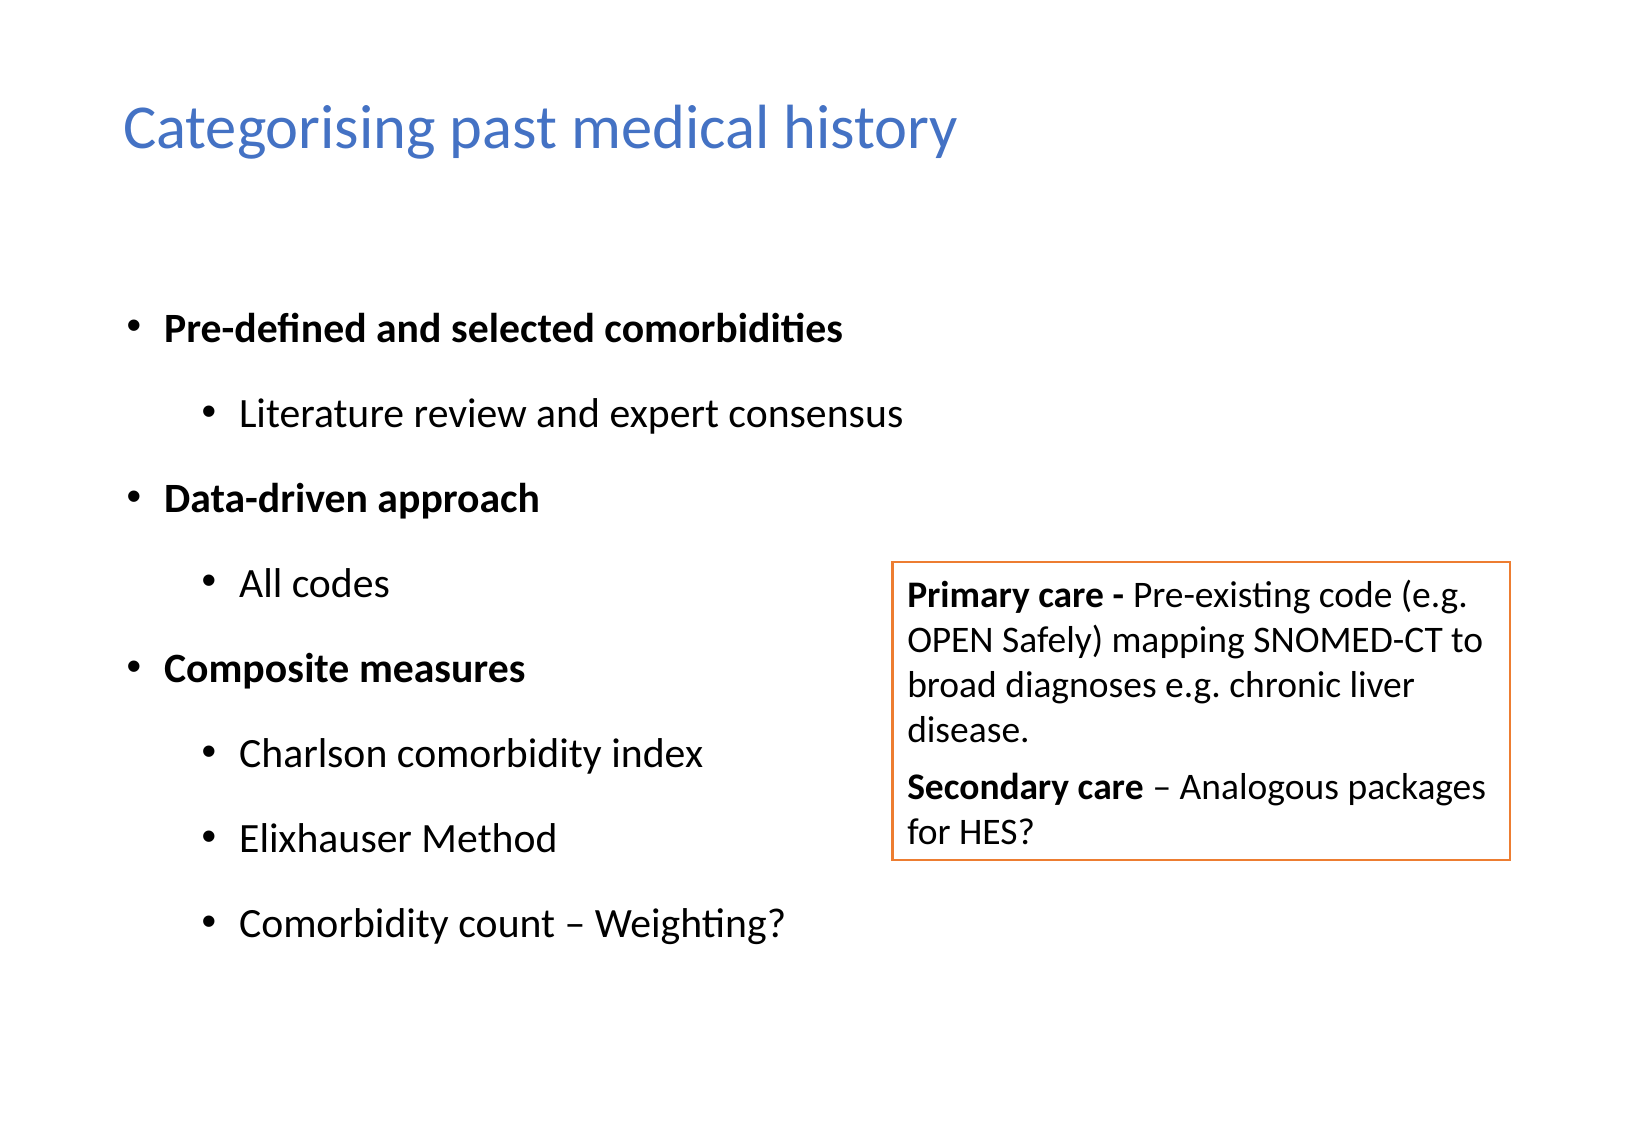

# Categorising past medical history
Pre-defined and selected comorbidities
Literature review and expert consensus
Data-driven approach
All codes
Composite measures
Charlson comorbidity index
Elixhauser Method
Comorbidity count – Weighting?

Primary care - Pre-existing code (e.g. OPEN Safely) mapping SNOMED-CT to broad diagnoses e.g. chronic liver disease.
Secondary care – Analogous packages for HES?